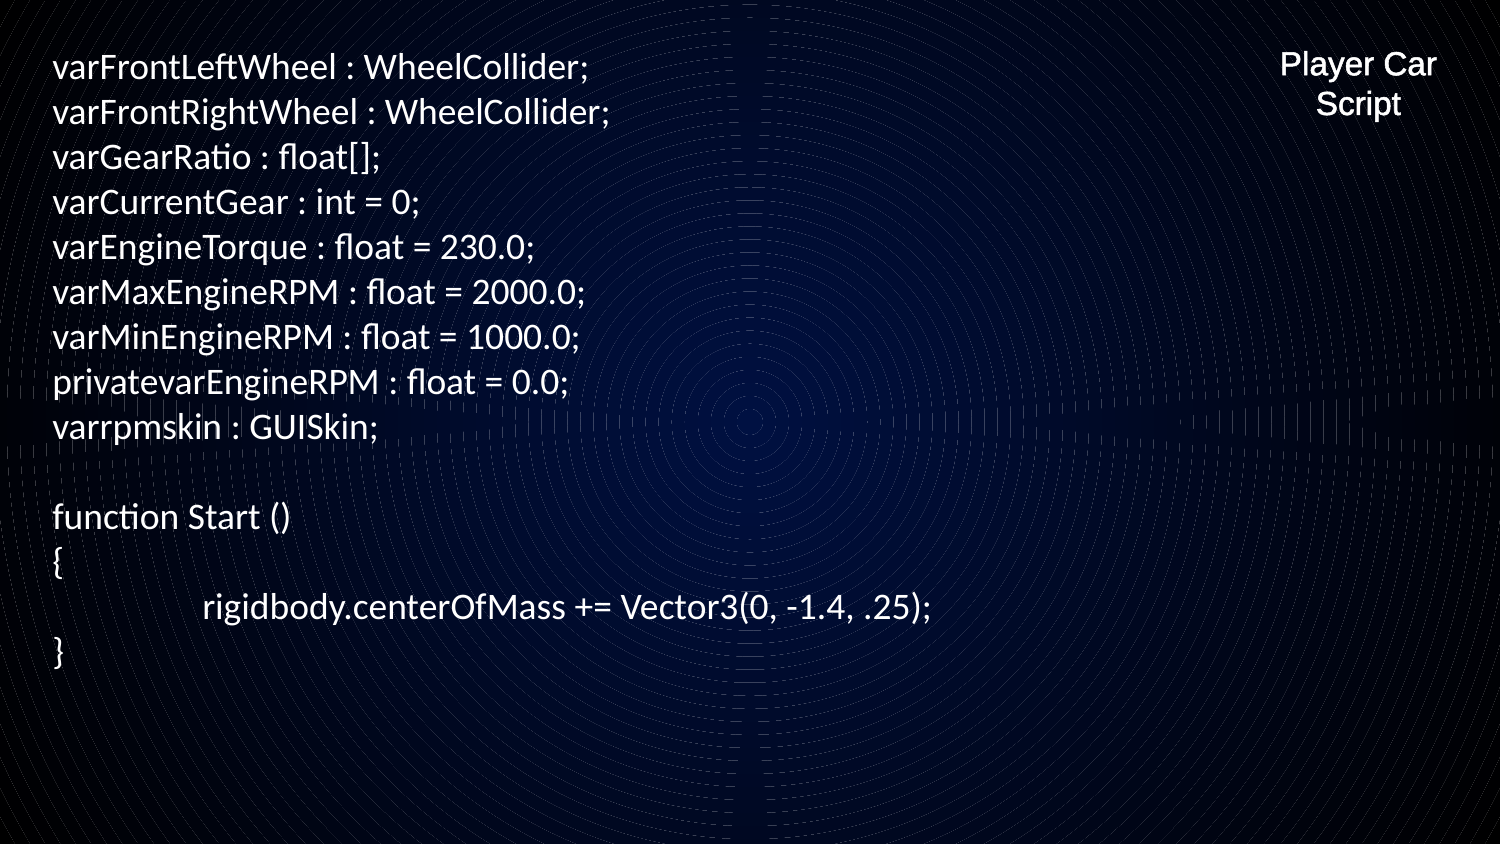

varFrontLeftWheel : WheelCollider;
varFrontRightWheel : WheelCollider;
varGearRatio : float[];
varCurrentGear : int = 0;
varEngineTorque : float = 230.0;
varMaxEngineRPM : float = 2000.0;
varMinEngineRPM : float = 1000.0;
privatevarEngineRPM : float = 0.0;
varrpmskin : GUISkin;

function Start ()
{
	rigidbody.centerOfMass += Vector3(0, -1.4, .25);
}

Player Car
Script